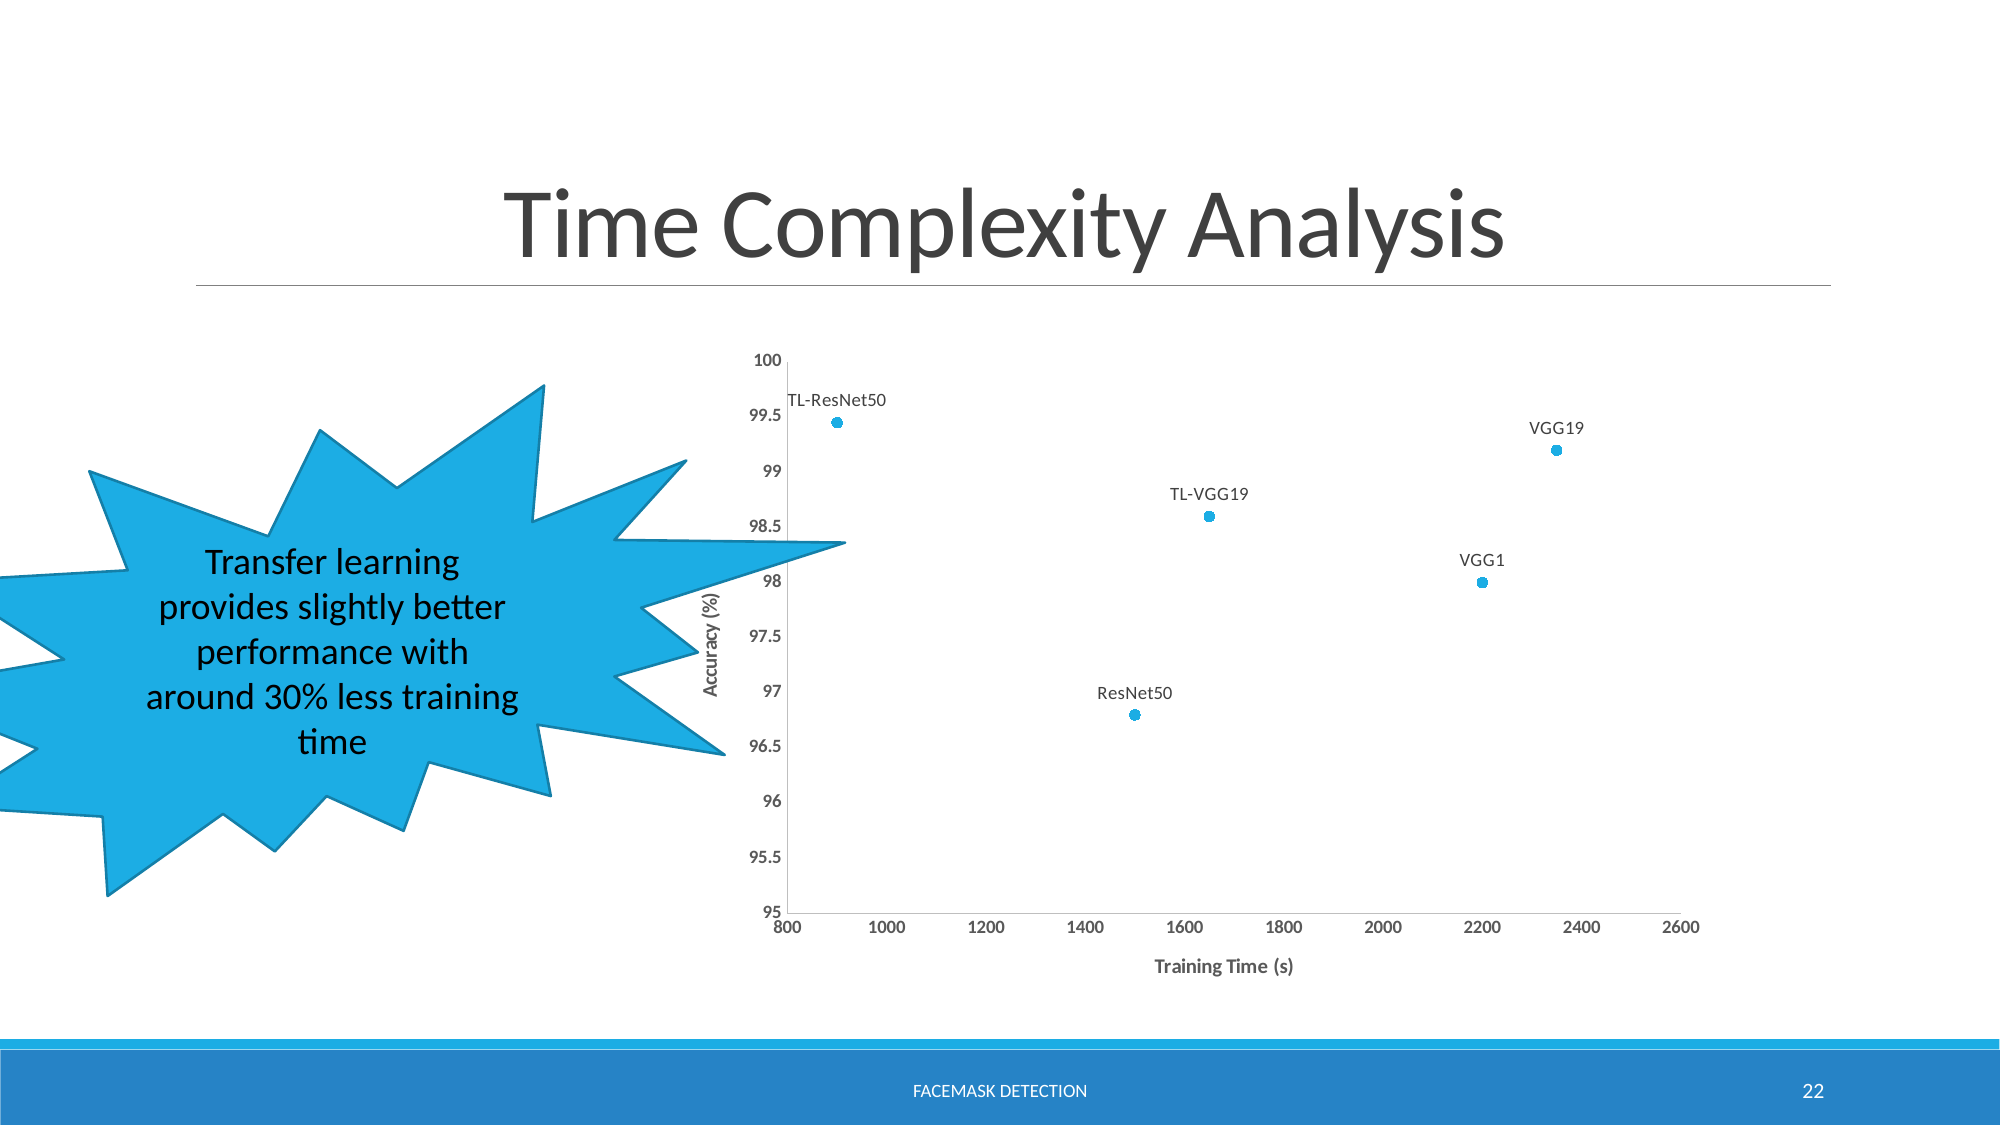

# Time Complexity Analysis

### Chart

| Category |  |
|---|---|
Transfer learning provides slightly better performance with around 30% less training time
Facemask detection
22